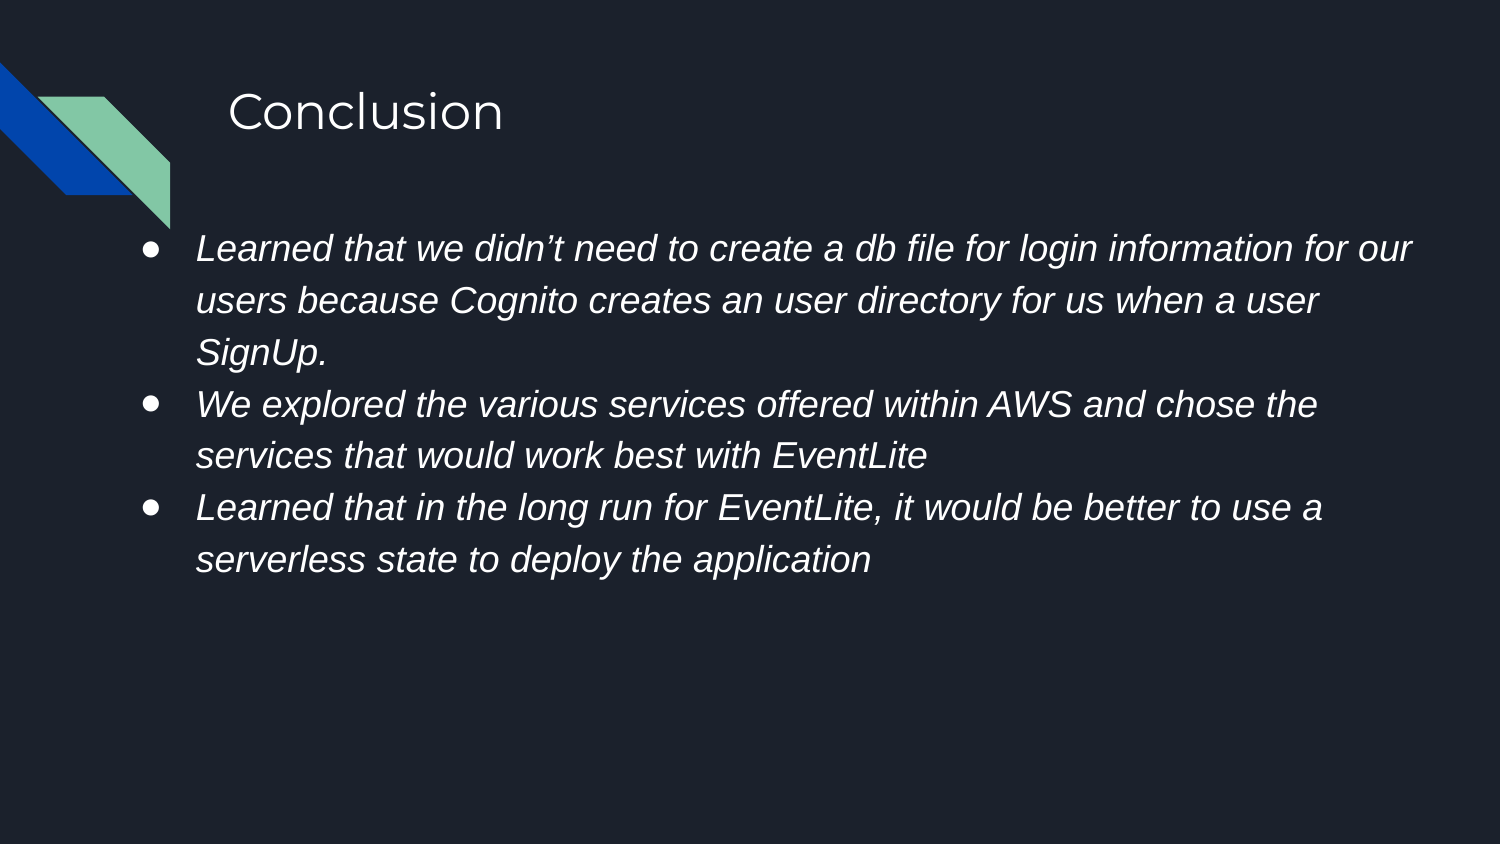

# Conclusion
Learned that we didn’t need to create a db file for login information for our users because Cognito creates an user directory for us when a user SignUp.
We explored the various services offered within AWS and chose the services that would work best with EventLite
Learned that in the long run for EventLite, it would be better to use a serverless state to deploy the application